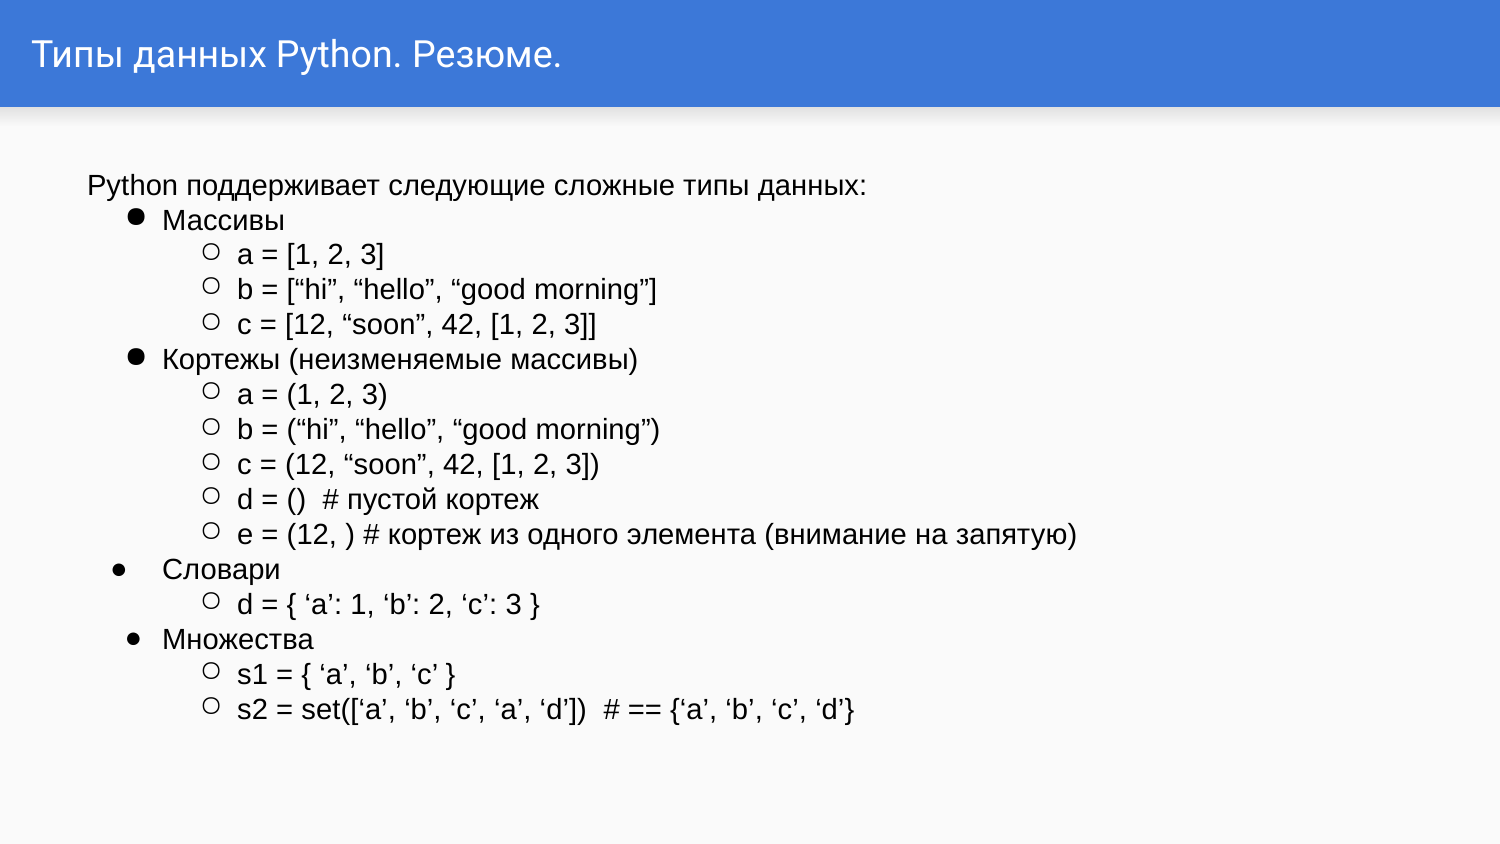

# Типы данных Python. Резюме.
Python поддерживает следующие сложные типы данных:
Массивы
a = [1, 2, 3]
b = [“hi”, “hello”, “good morning”]
c = [12, “soon”, 42, [1, 2, 3]]
Кортежы (неизменяемые массивы)
a = (1, 2, 3)
b = (“hi”, “hello”, “good morning”)
c = (12, “soon”, 42, [1, 2, 3])
d = ()  # пустой кортеж
e = (12, ) # кортеж из одного элемента (внимание на запятую)
Словари
d = { ‘a’: 1, ‘b’: 2, ‘c’: 3 }
Множества
s1 = { ‘a’, ‘b’, ‘c’ }
s2 = set([‘a’, ‘b’, ‘c’, ‘a’, ‘d’])  # == {‘a’, ‘b’, ‘c’, ‘d’}